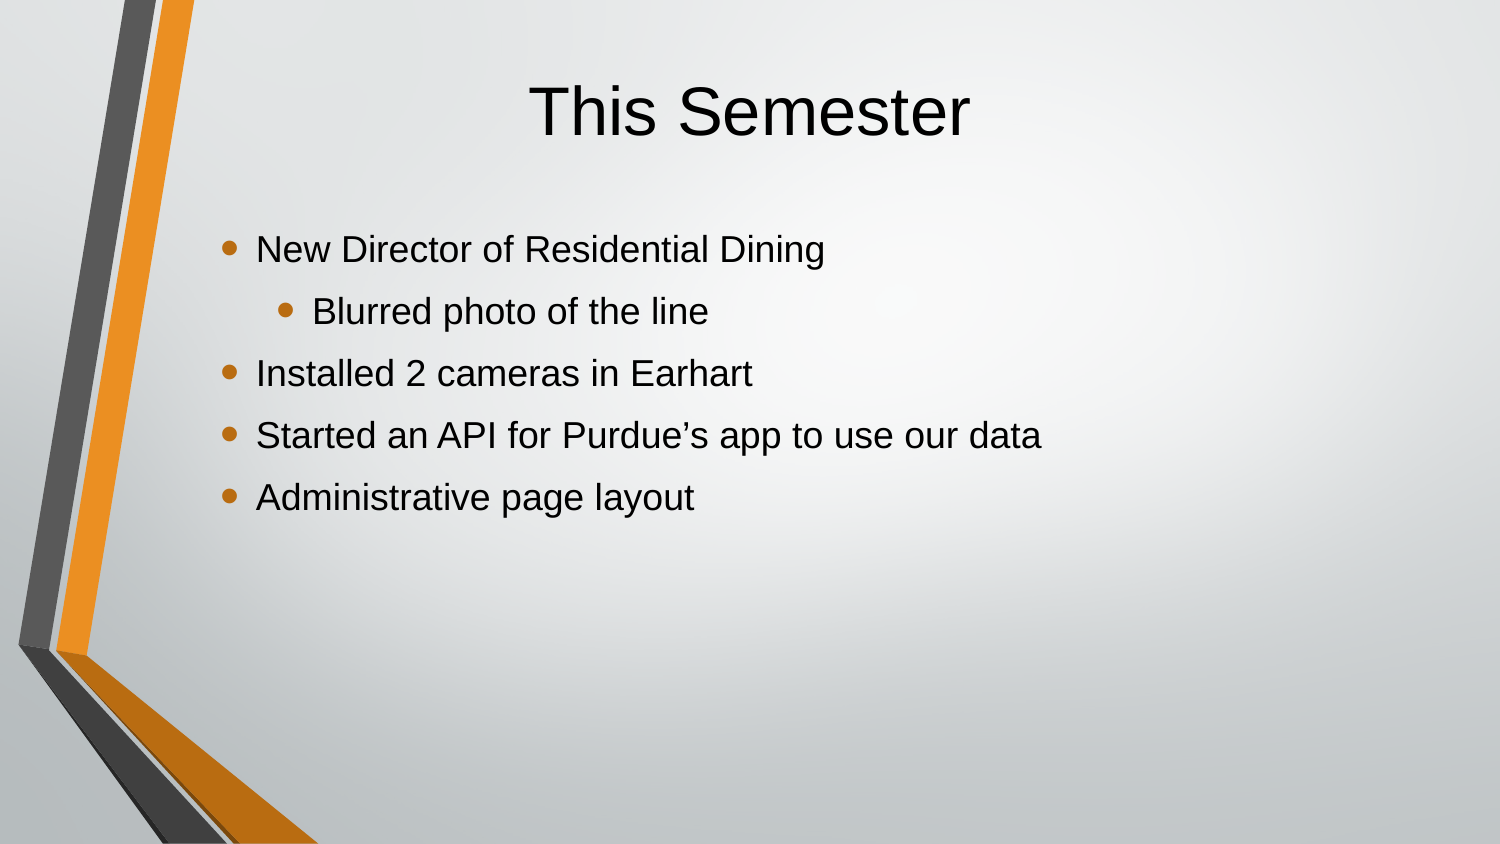

# This Semester
New Director of Residential Dining
Blurred photo of the line
Installed 2 cameras in Earhart
Started an API for Purdue’s app to use our data
Administrative page layout